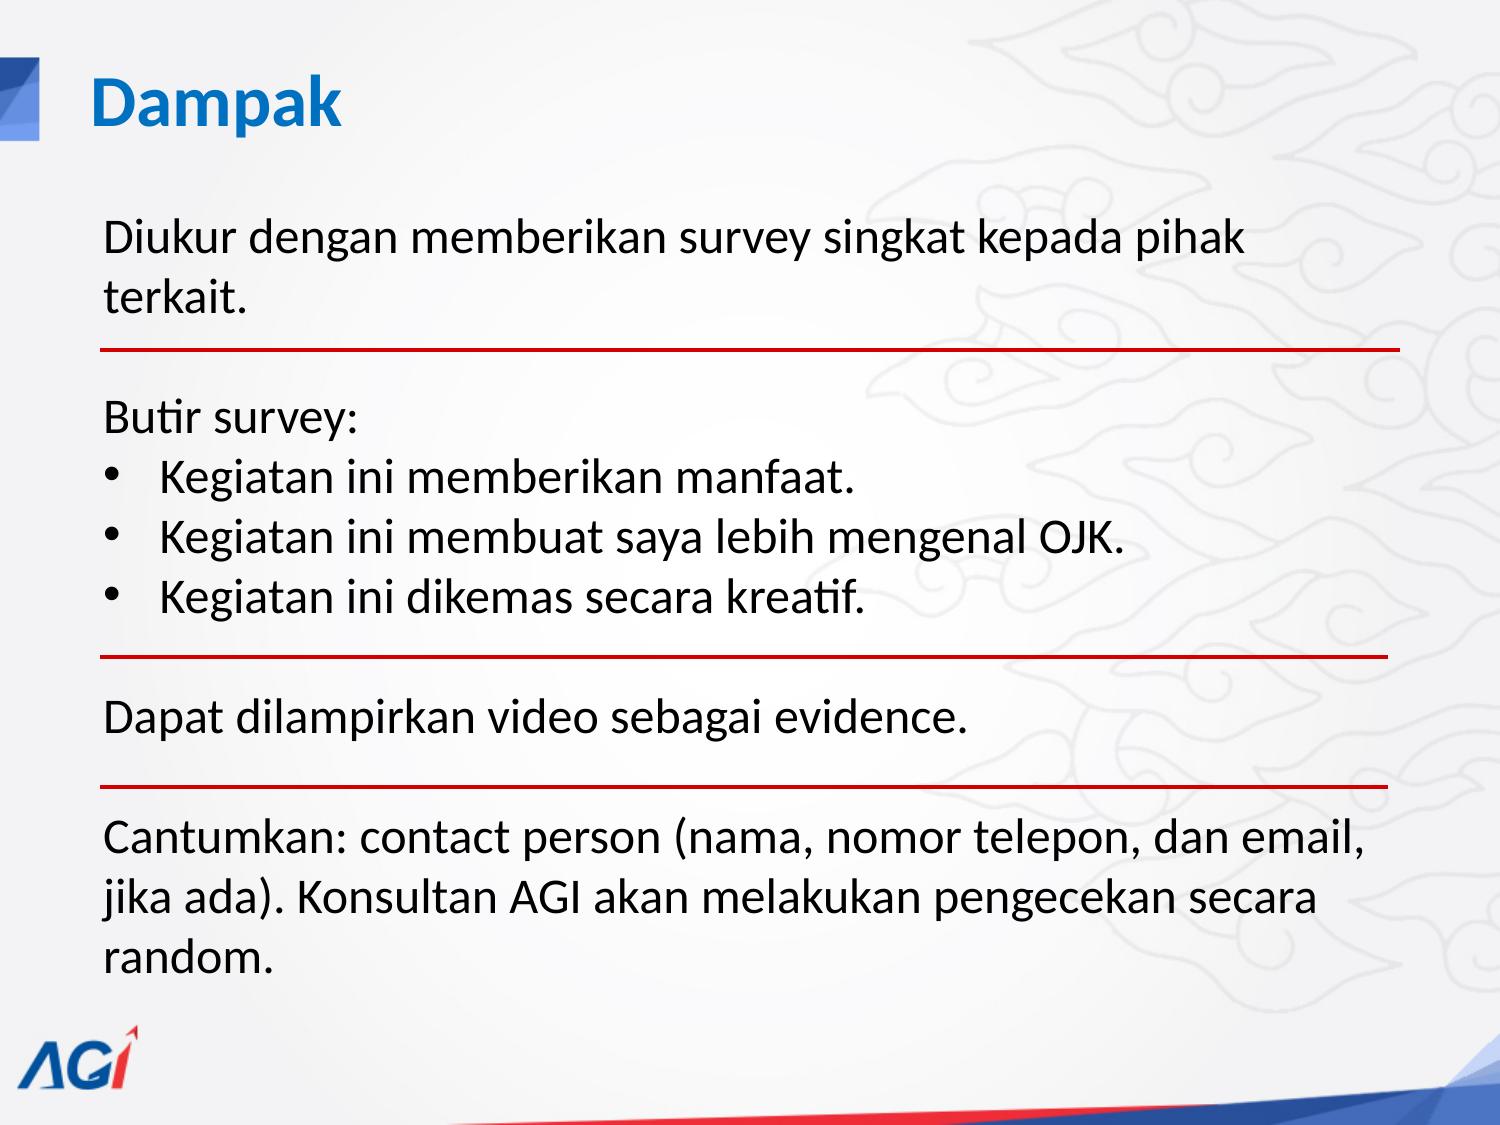

# Dampak
Diukur dengan memberikan survey singkat kepada pihak terkait.

Butir survey:
Kegiatan ini memberikan manfaat.
Kegiatan ini membuat saya lebih mengenal OJK.
Kegiatan ini dikemas secara kreatif.

Dapat dilampirkan video sebagai evidence.

Cantumkan: contact person (nama, nomor telepon, dan email, jika ada). Konsultan AGI akan melakukan pengecekan secara random.